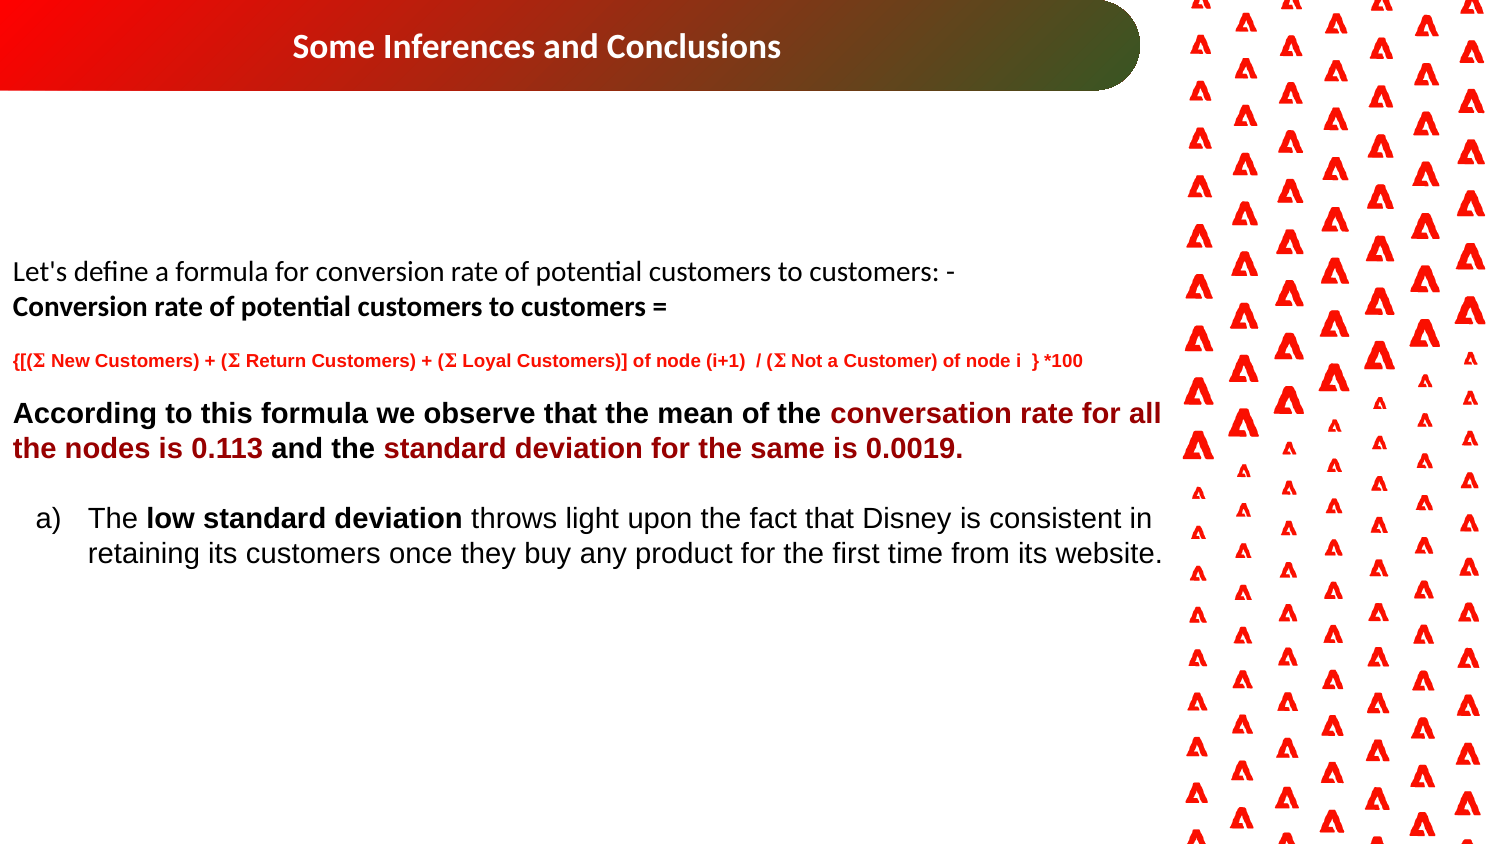

Some Inferences and Conclusions

Let's define a formula for conversion rate of potential customers to customers: -
Conversion rate of potential customers to customers =

{[(𝚺 New Customers) + (𝚺 Return Customers) + (𝚺 Loyal Customers)] of node (i+1)  / (𝚺 Not a Customer) of node i  } *100

According to this formula we observe that the mean of the conversation rate for all the nodes is 0.113 and the standard deviation for the same is 0.0019.
The low standard deviation throws light upon the fact that Disney is consistent in retaining its customers once they buy any product for the first time from its website.